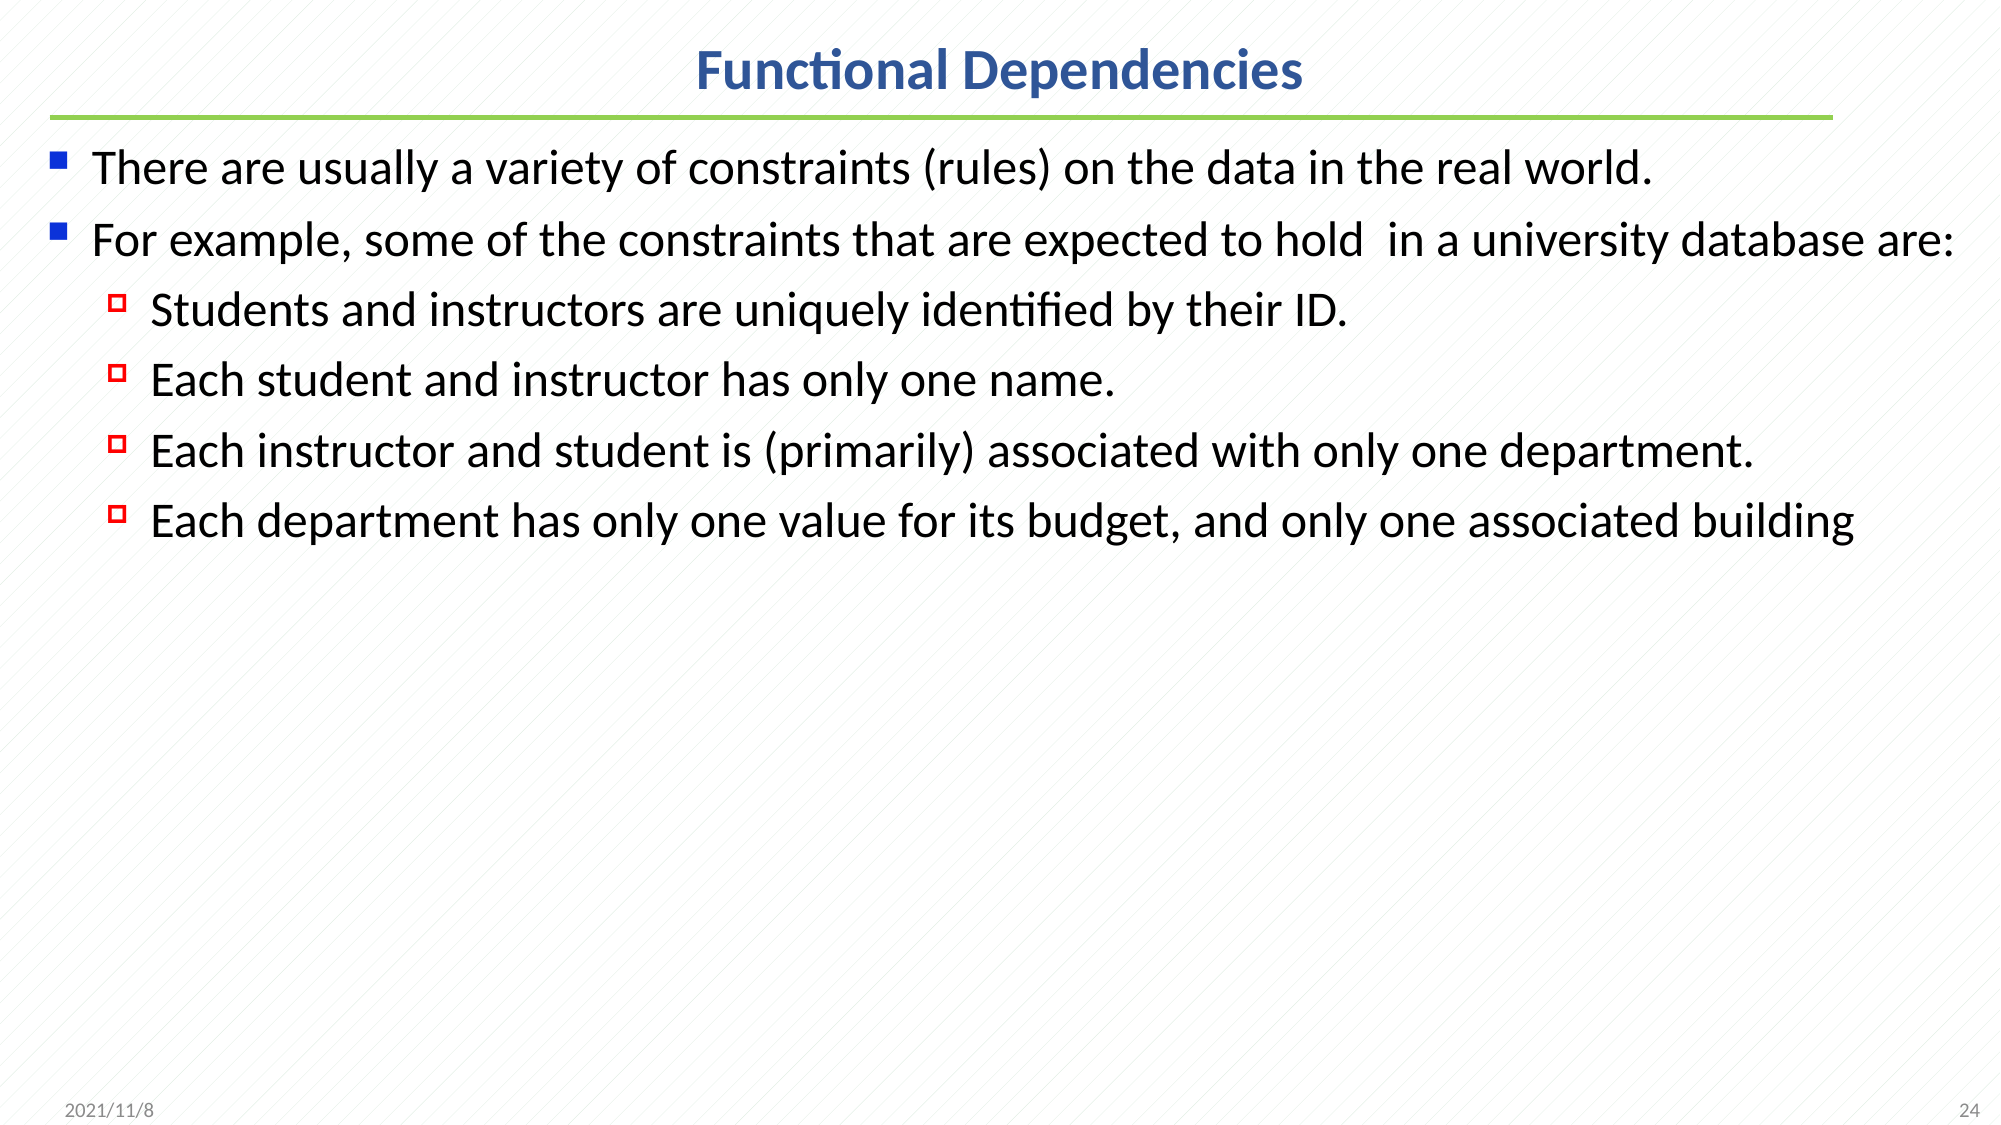

# Functional Dependencies
There are usually a variety of constraints (rules) on the data in the real world.
For example, some of the constraints that are expected to hold  in a university database are:
Students and instructors are uniquely identified by their ID.
Each student and instructor has only one name.
Each instructor and student is (primarily) associated with only one department.
Each department has only one value for its budget, and only one associated building

24
2021/11/8